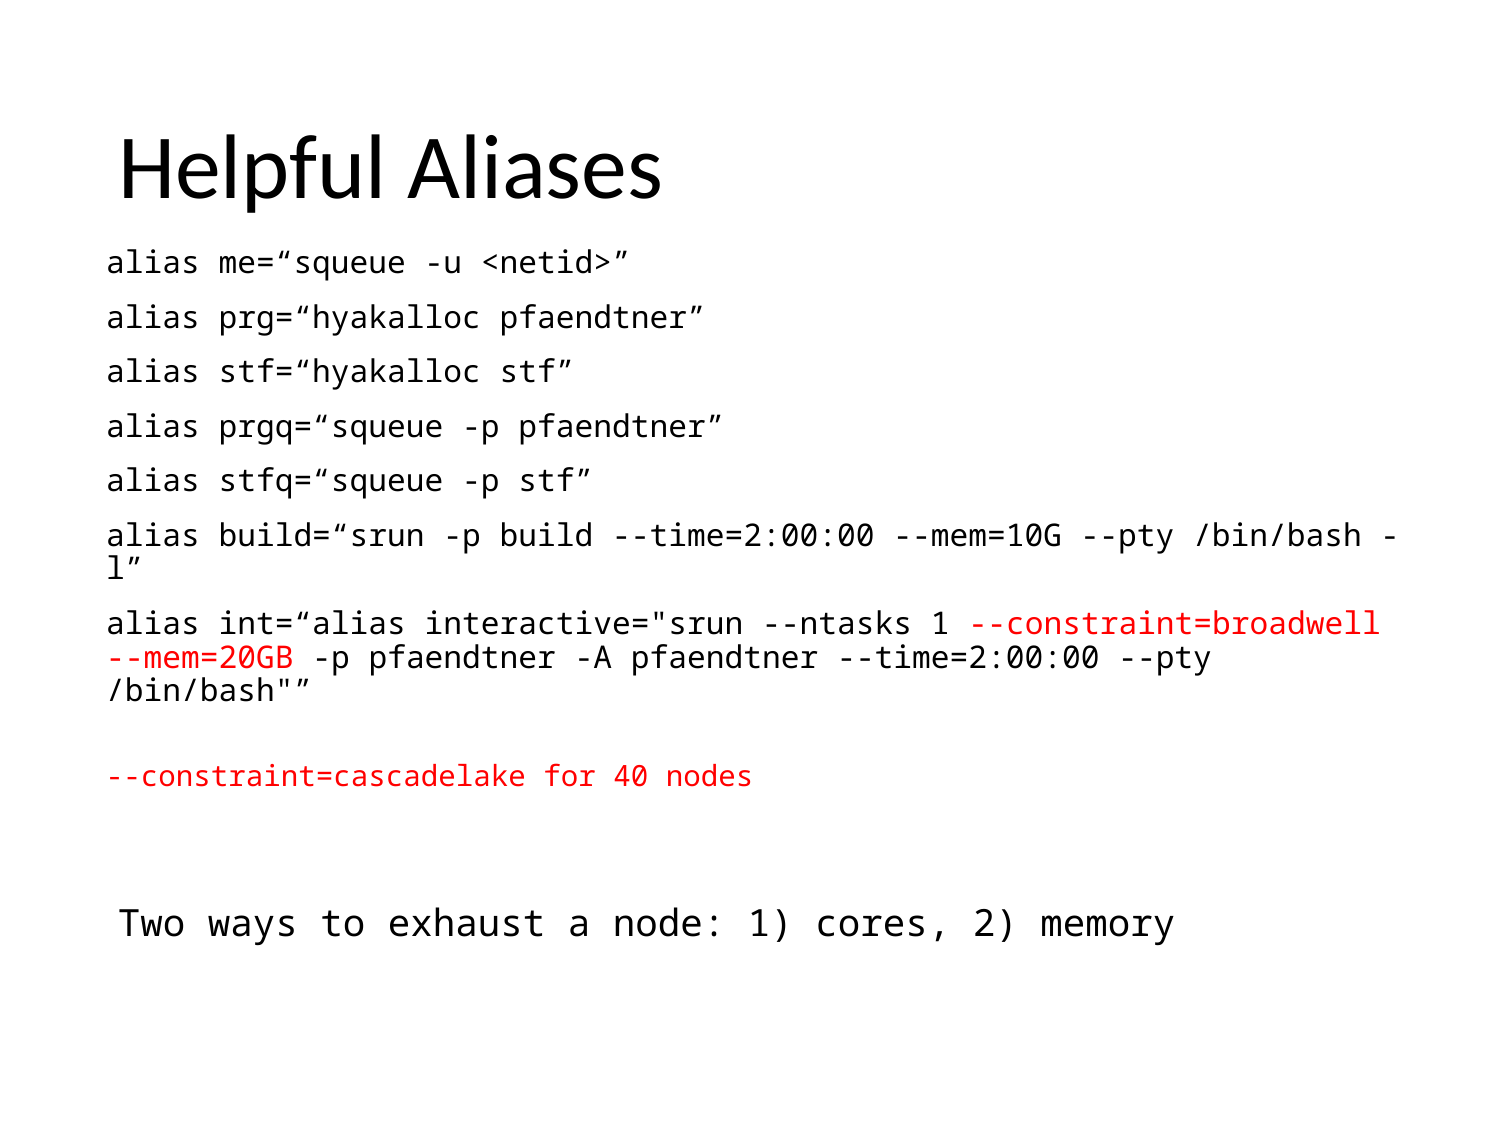

# Helpful Aliases
alias me=“squeue -u <netid>”
alias prg=“hyakalloc pfaendtner”
alias stf=“hyakalloc stf”
alias prgq=“squeue -p pfaendtner”
alias stfq=“squeue -p stf”
alias build=“srun -p build --time=2:00:00 --mem=10G --pty /bin/bash -l”
alias int=“alias interactive="srun --ntasks 1 --constraint=broadwell --mem=20GB -p pfaendtner -A pfaendtner --time=2:00:00 --pty /bin/bash"”

--constraint=cascadelake for 40 nodes
Two ways to exhaust a node: 1) cores, 2) memory